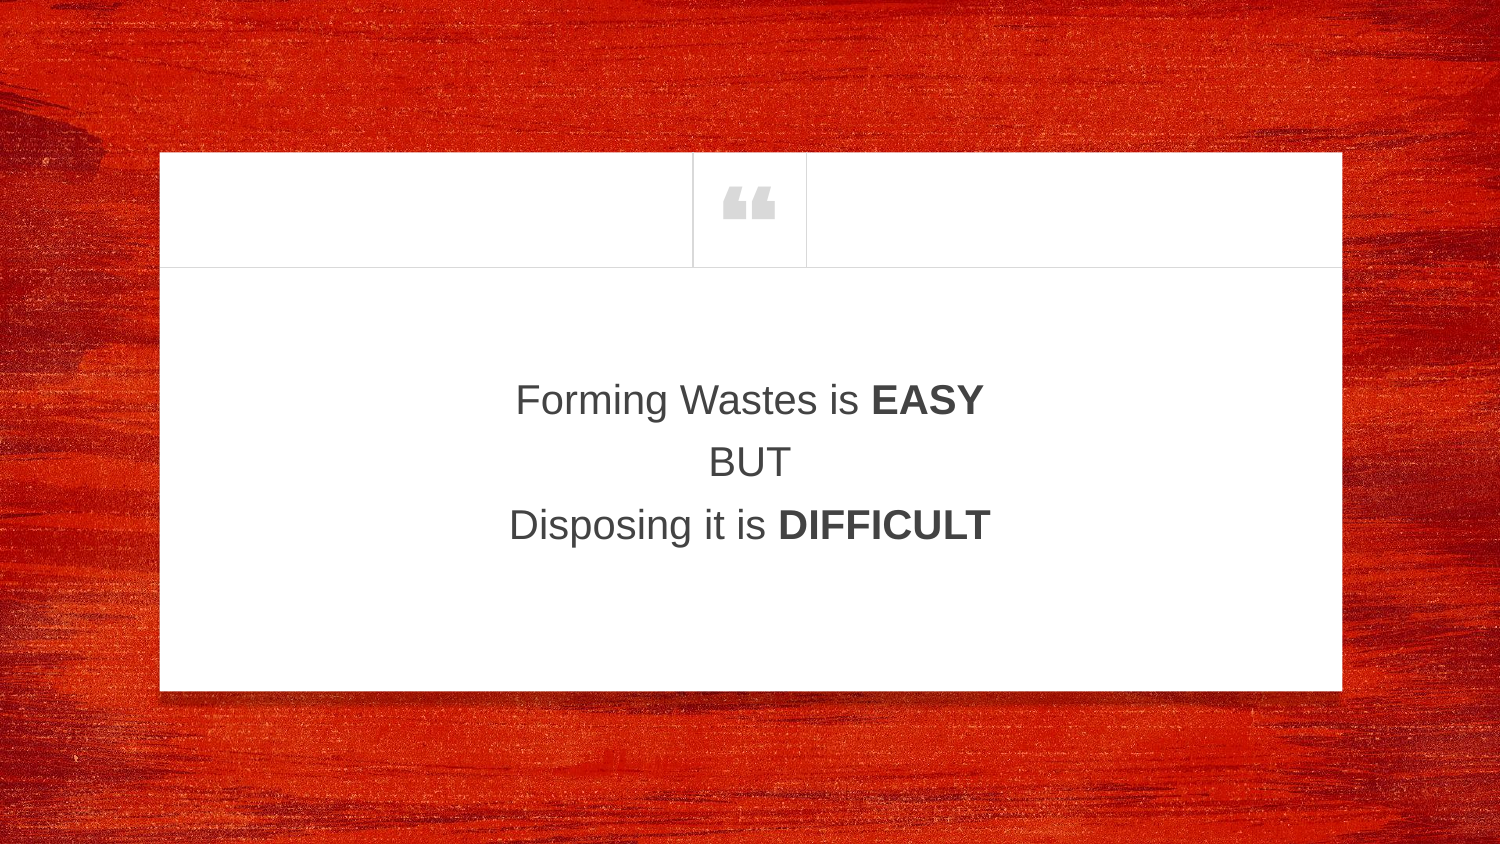

Forming Wastes is EASY
BUT
Disposing it is DIFFICULT
27